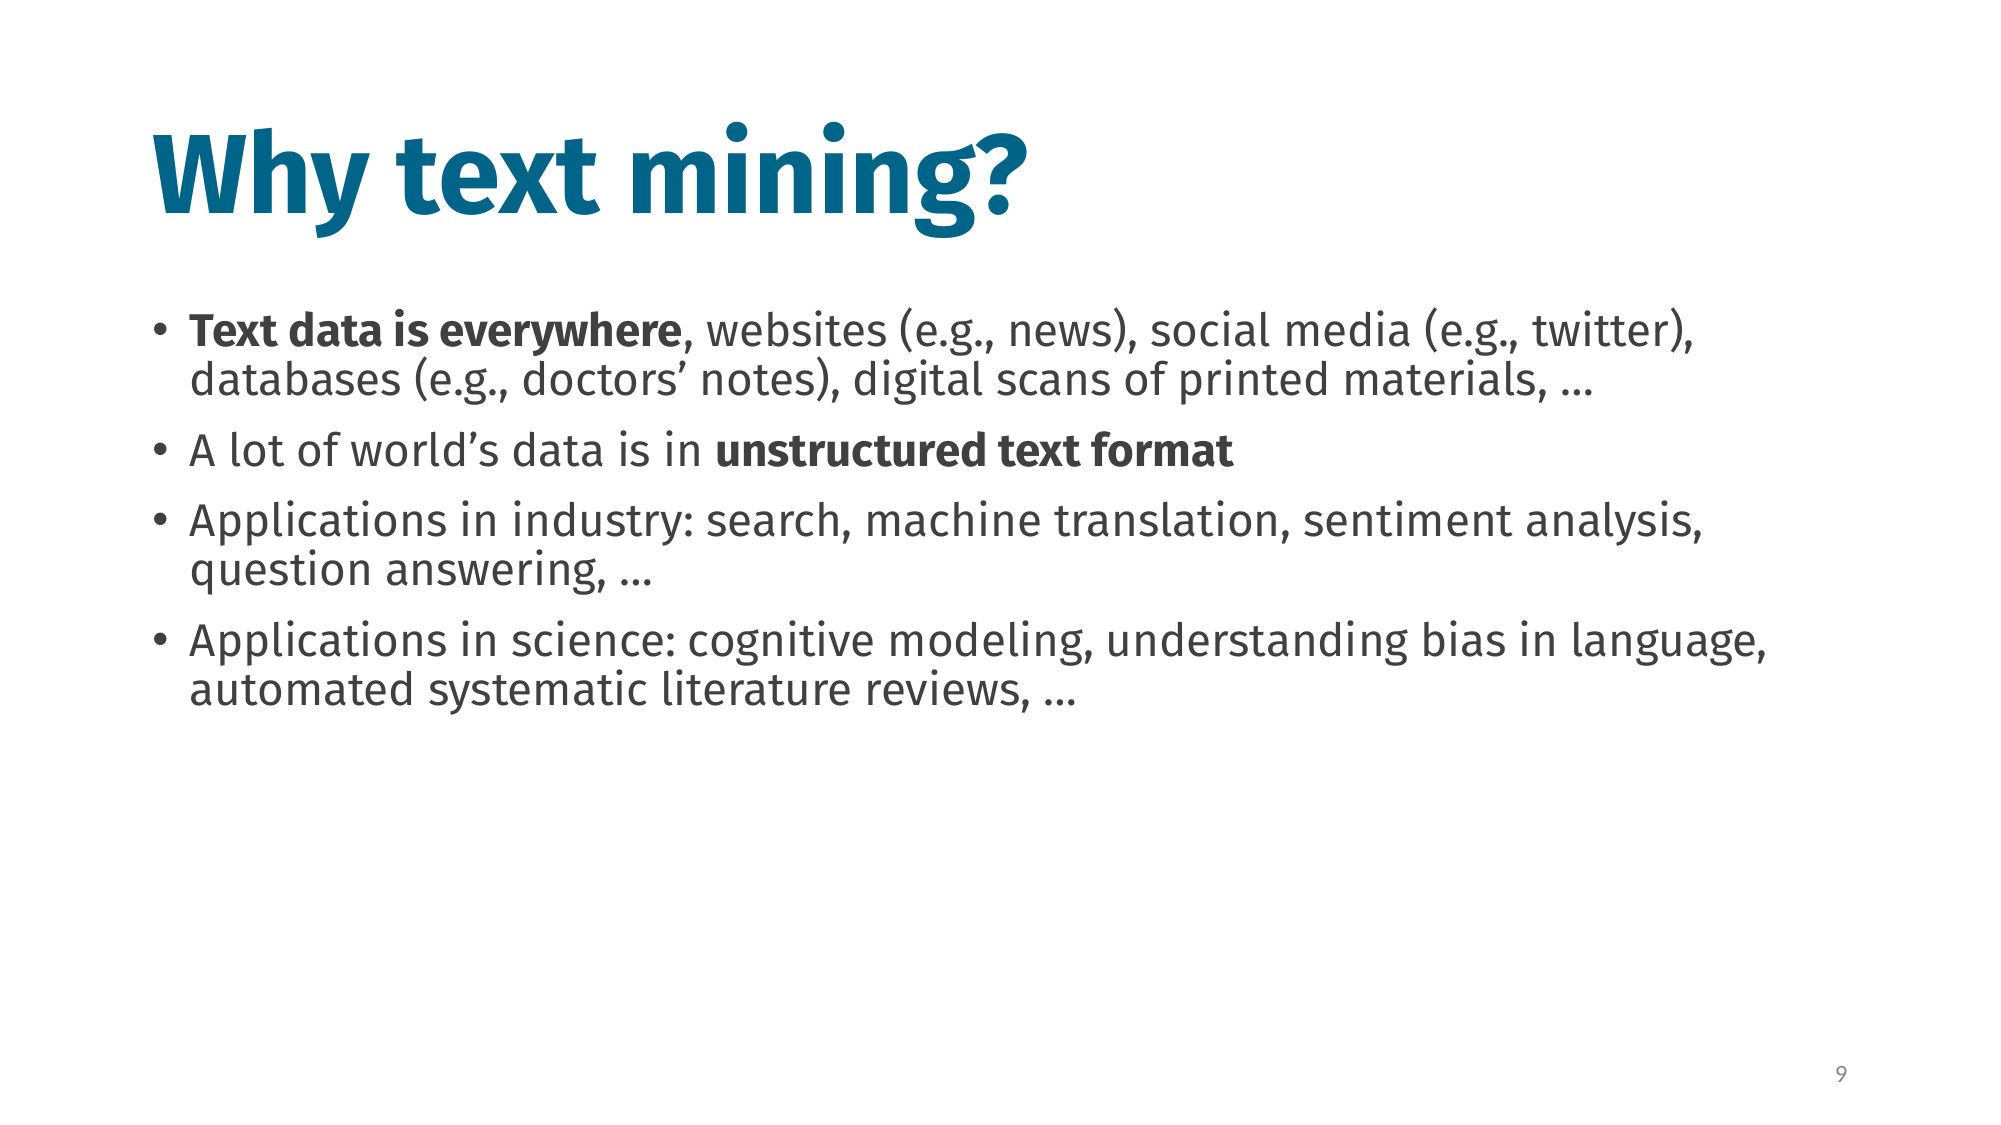

# Why text mining?
Text data is everywhere, websites (e.g., news), social media (e.g., twitter), databases (e.g., doctors’ notes), digital scans of printed materials, …
A lot of world’s data is in unstructured text format
Applications in industry: search, machine translation, sentiment analysis, question answering, …
Applications in science: cognitive modeling, understanding bias in language, automated systematic literature reviews, …
9